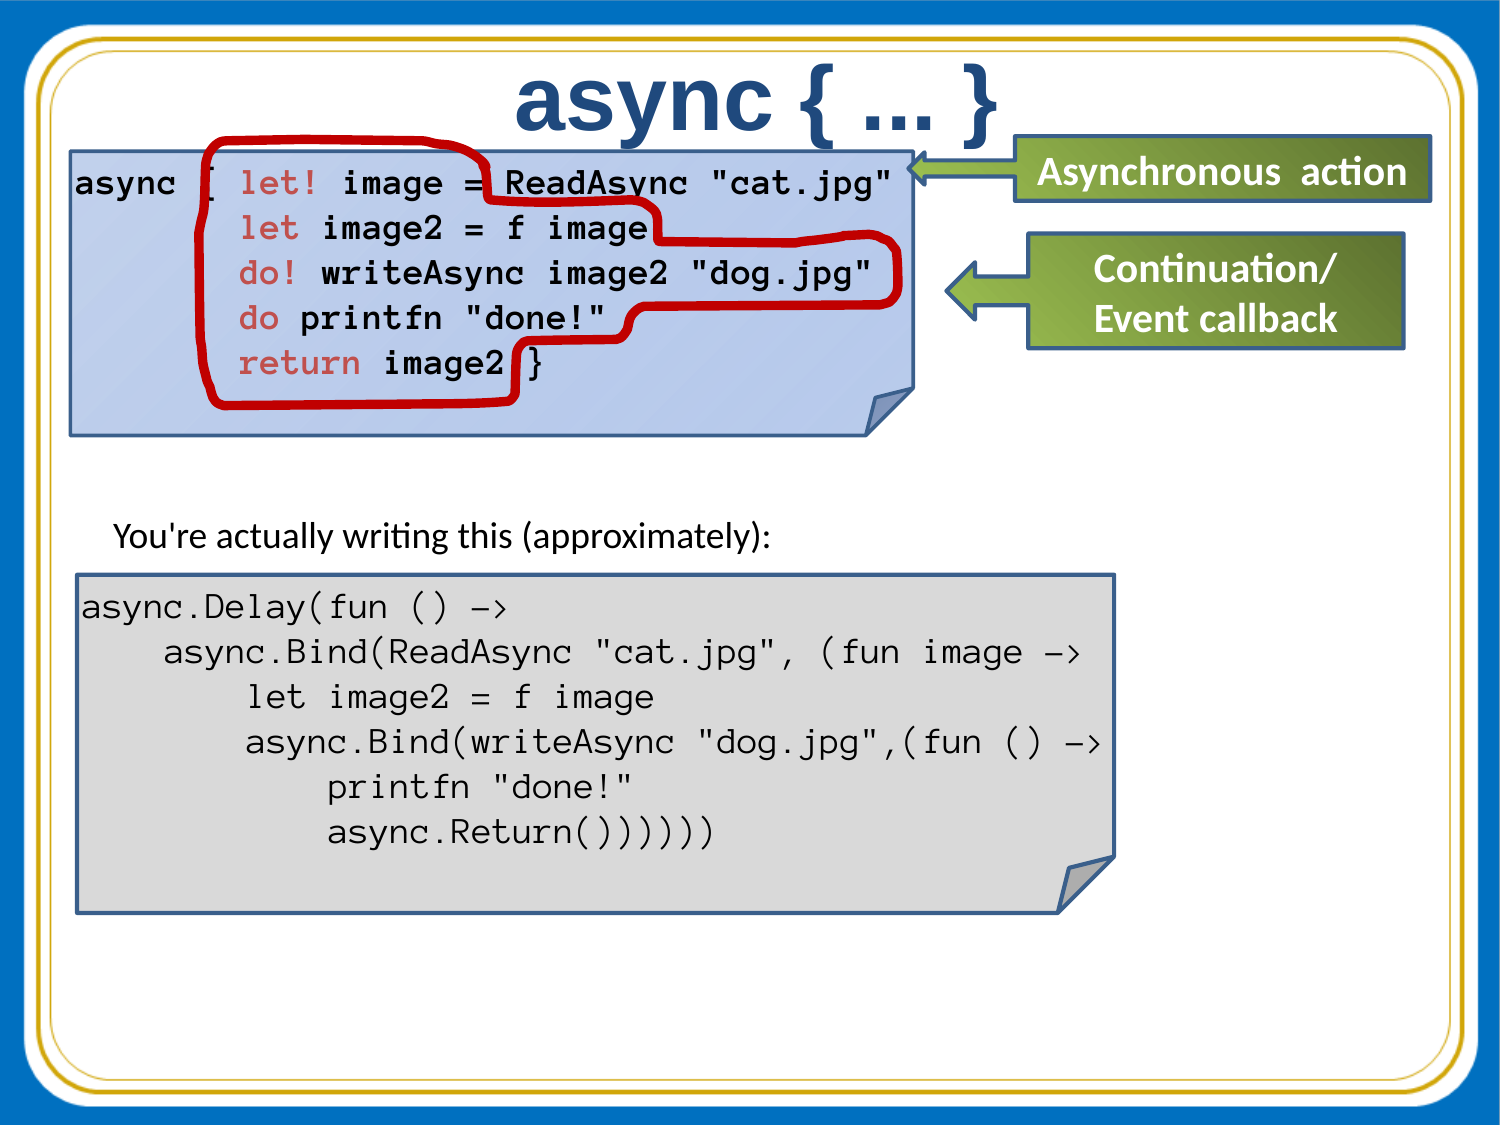

# async { ... }
Asynchronous  action

async { let! image = ReadAsync "cat.jpg"
        let image2 = f image
        do! writeAsync image2 "dog.jpg"
        do printfn "done!"
        return image2 }
Continuation/
Event callback
You're actually writing this (approximately):
async.Delay(fun () ->
    async.Bind(ReadAsync "cat.jpg", (fun image ->
        let image2 = f image
        async.Bind(writeAsync "dog.jpg",(fun () ->
            printfn "done!"
            async.Return())))))